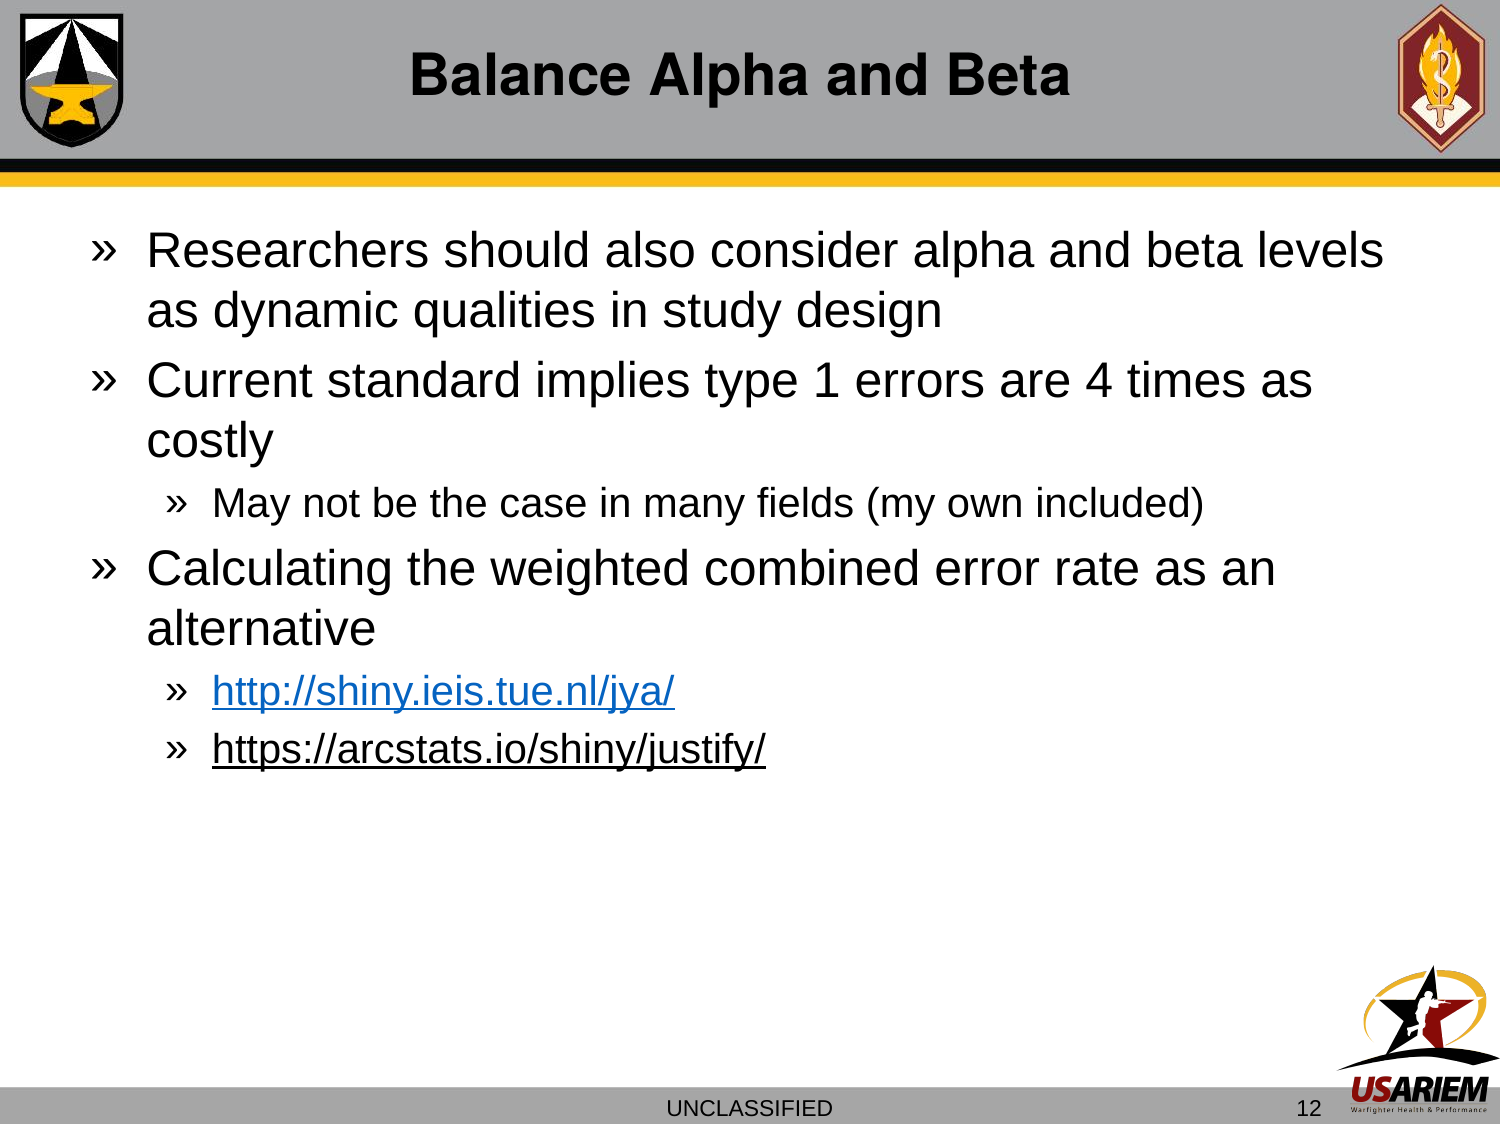

# Balance Alpha and Beta
Researchers should also consider alpha and beta levels as dynamic qualities in study design
Current standard implies type 1 errors are 4 times as costly
May not be the case in many fields (my own included)
Calculating the weighted combined error rate as an alternative
http://shiny.ieis.tue.nl/jya/
https://arcstats.io/shiny/justify/
UNCLASSIFIED
12